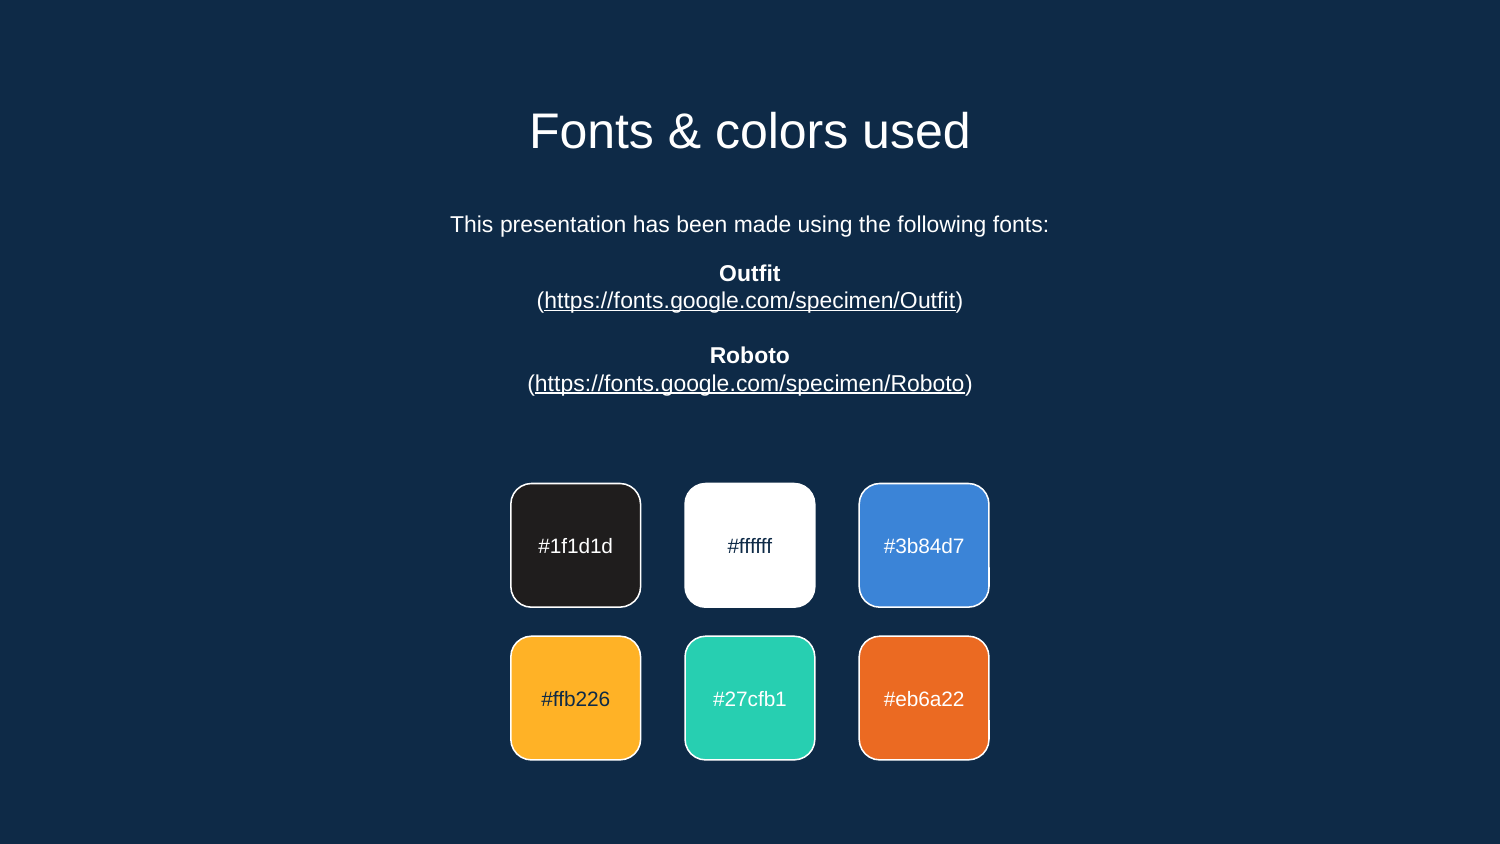

# Fonts & colors used
This presentation has been made using the following fonts:
Outfit
(https://fonts.google.com/specimen/Outfit)

Roboto
(https://fonts.google.com/specimen/Roboto)

#1f1d1d
#ffffff
#3b84d7

#ffb226
#27cfb1
#eb6a22